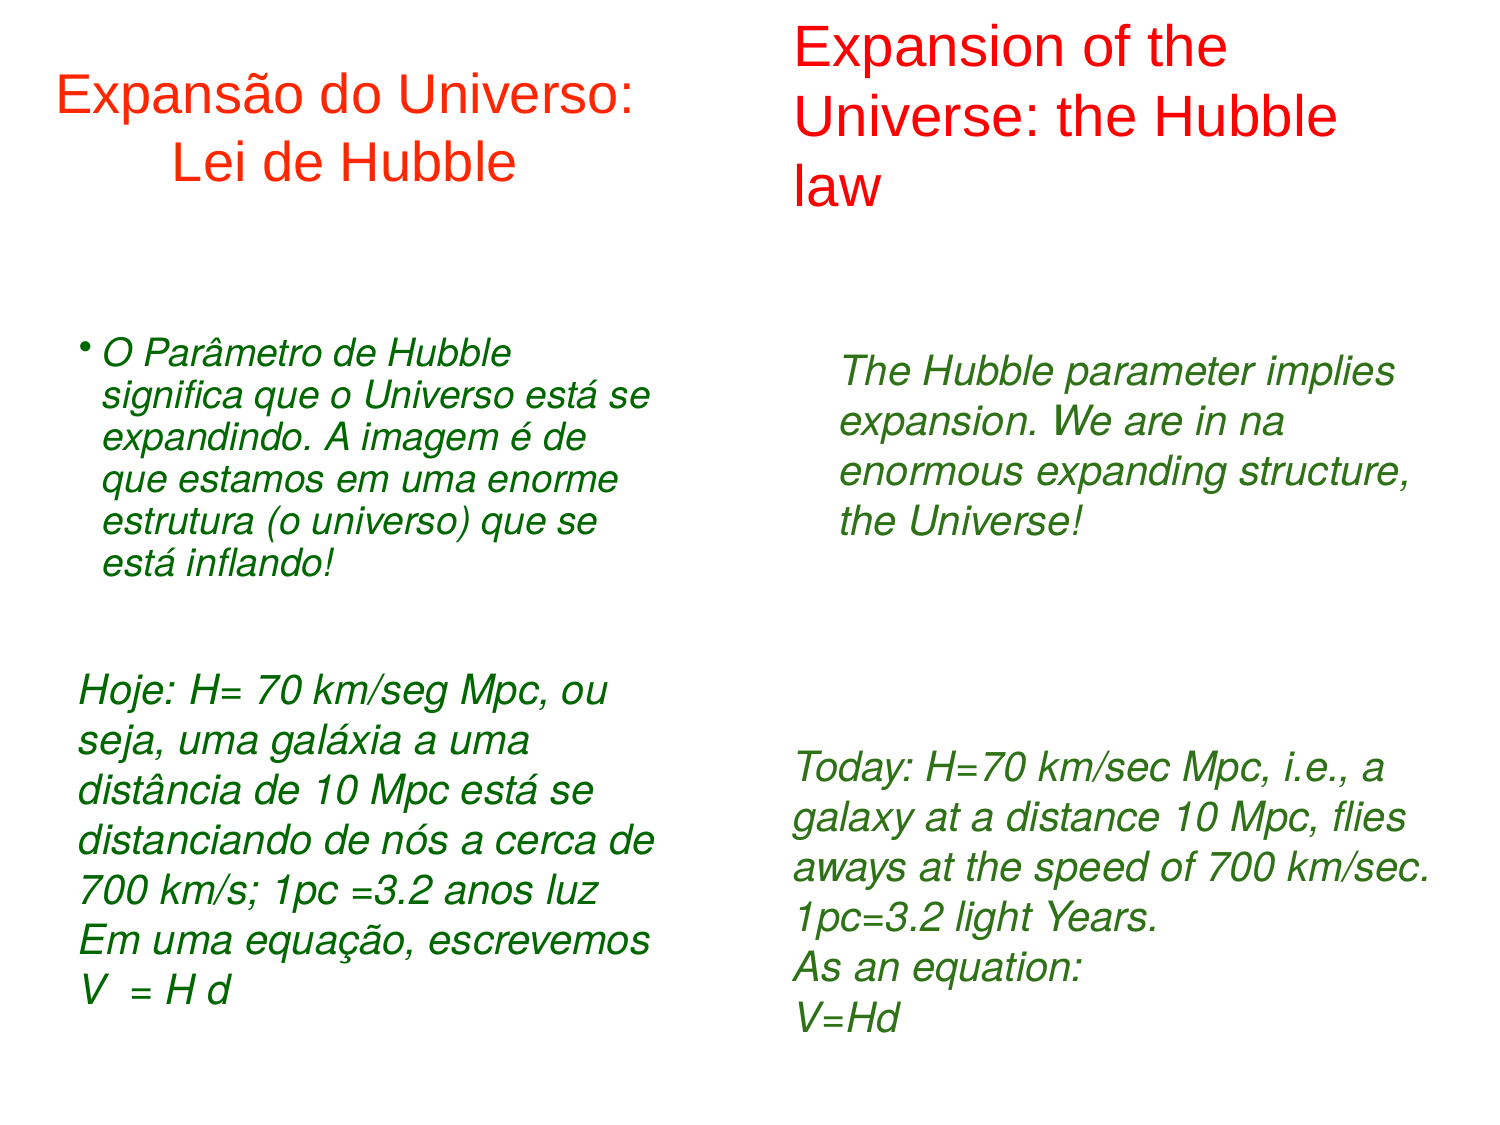

Expansão do Universo: Lei de Hubble
Expansion of the Universe: the Hubble law
O Parâmetro de Hubble significa que o Universo está se expandindo. A imagem é de que estamos em uma enorme estrutura (o universo) que se está inflando!

The Hubble parameter implies expansion. We are in na enormous expanding structure, the Universe!
Hoje: H= 70 km/seg Mpc, ou seja, uma galáxia a uma distância de 10 Mpc está se distanciando de nós a cerca de 700 km/s; 1pc =3.2 anos luz
Em uma equação, escrevemos
V  = H d
Today: H=70 km/sec Mpc, i.e., a galaxy at a distance 10 Mpc, flies aways at the speed of 700 km/sec. 1pc=3.2 light Years.
As an equation:
V=Hd